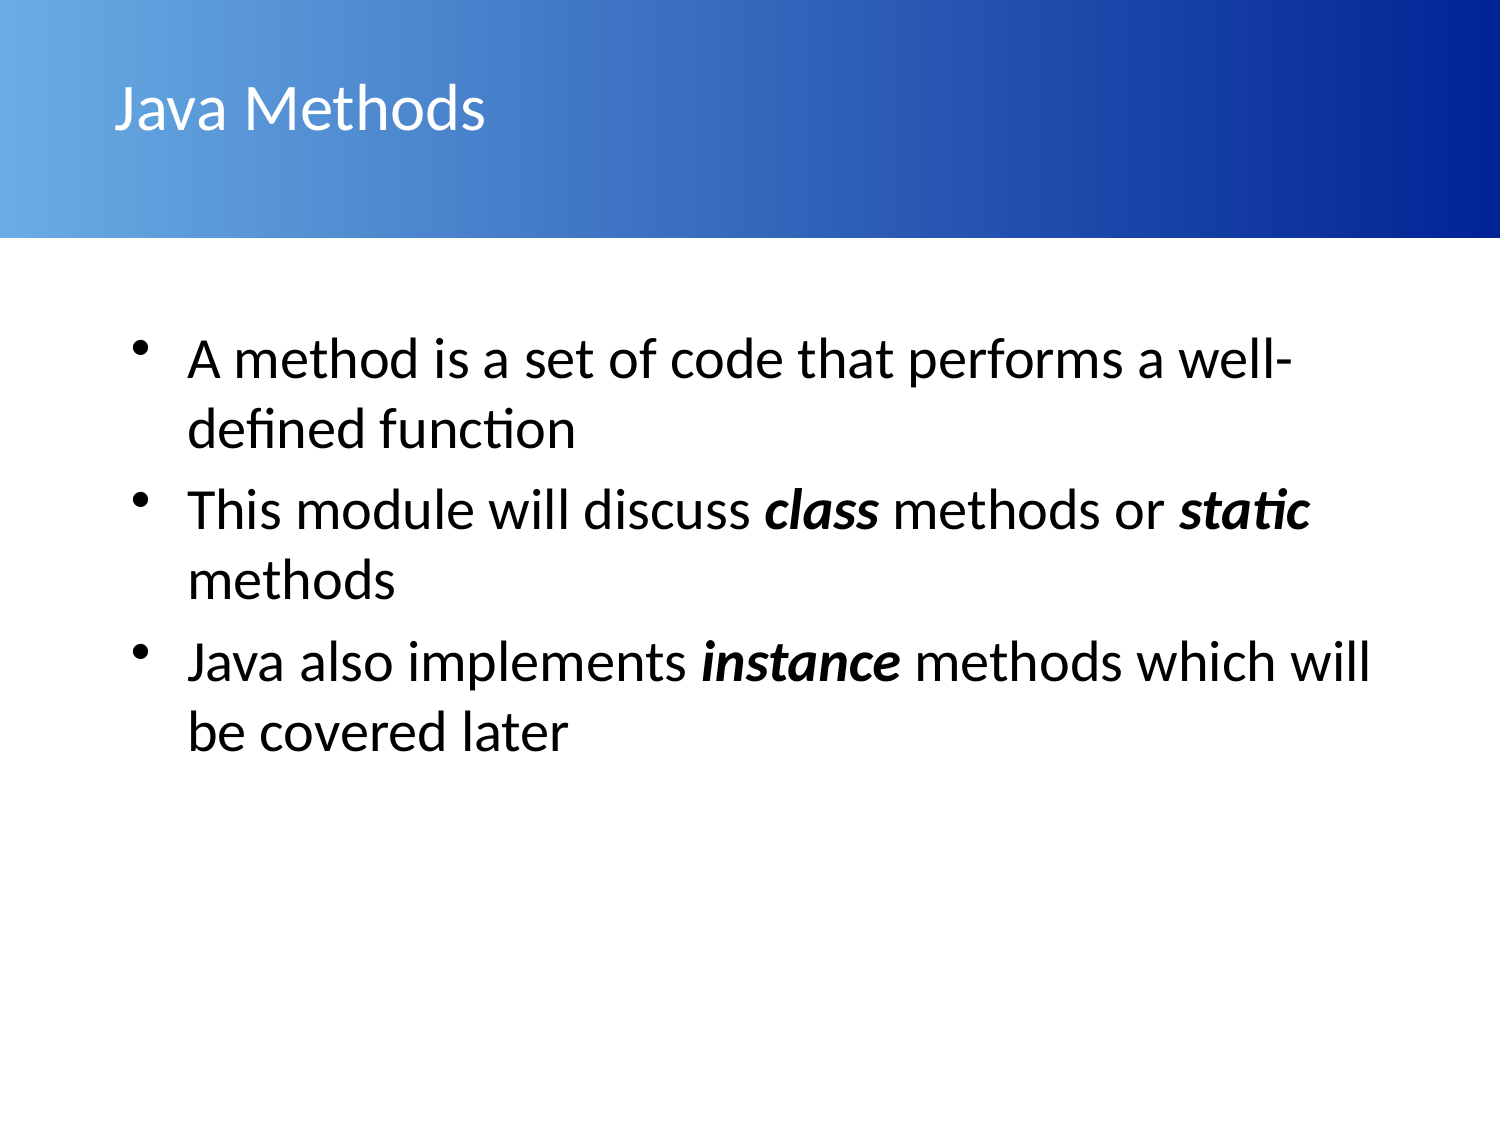

# Java Methods

A method is a set of code that performs a well-defined function
This module will discuss class methods or static methods
Java also implements instance methods which will be covered later